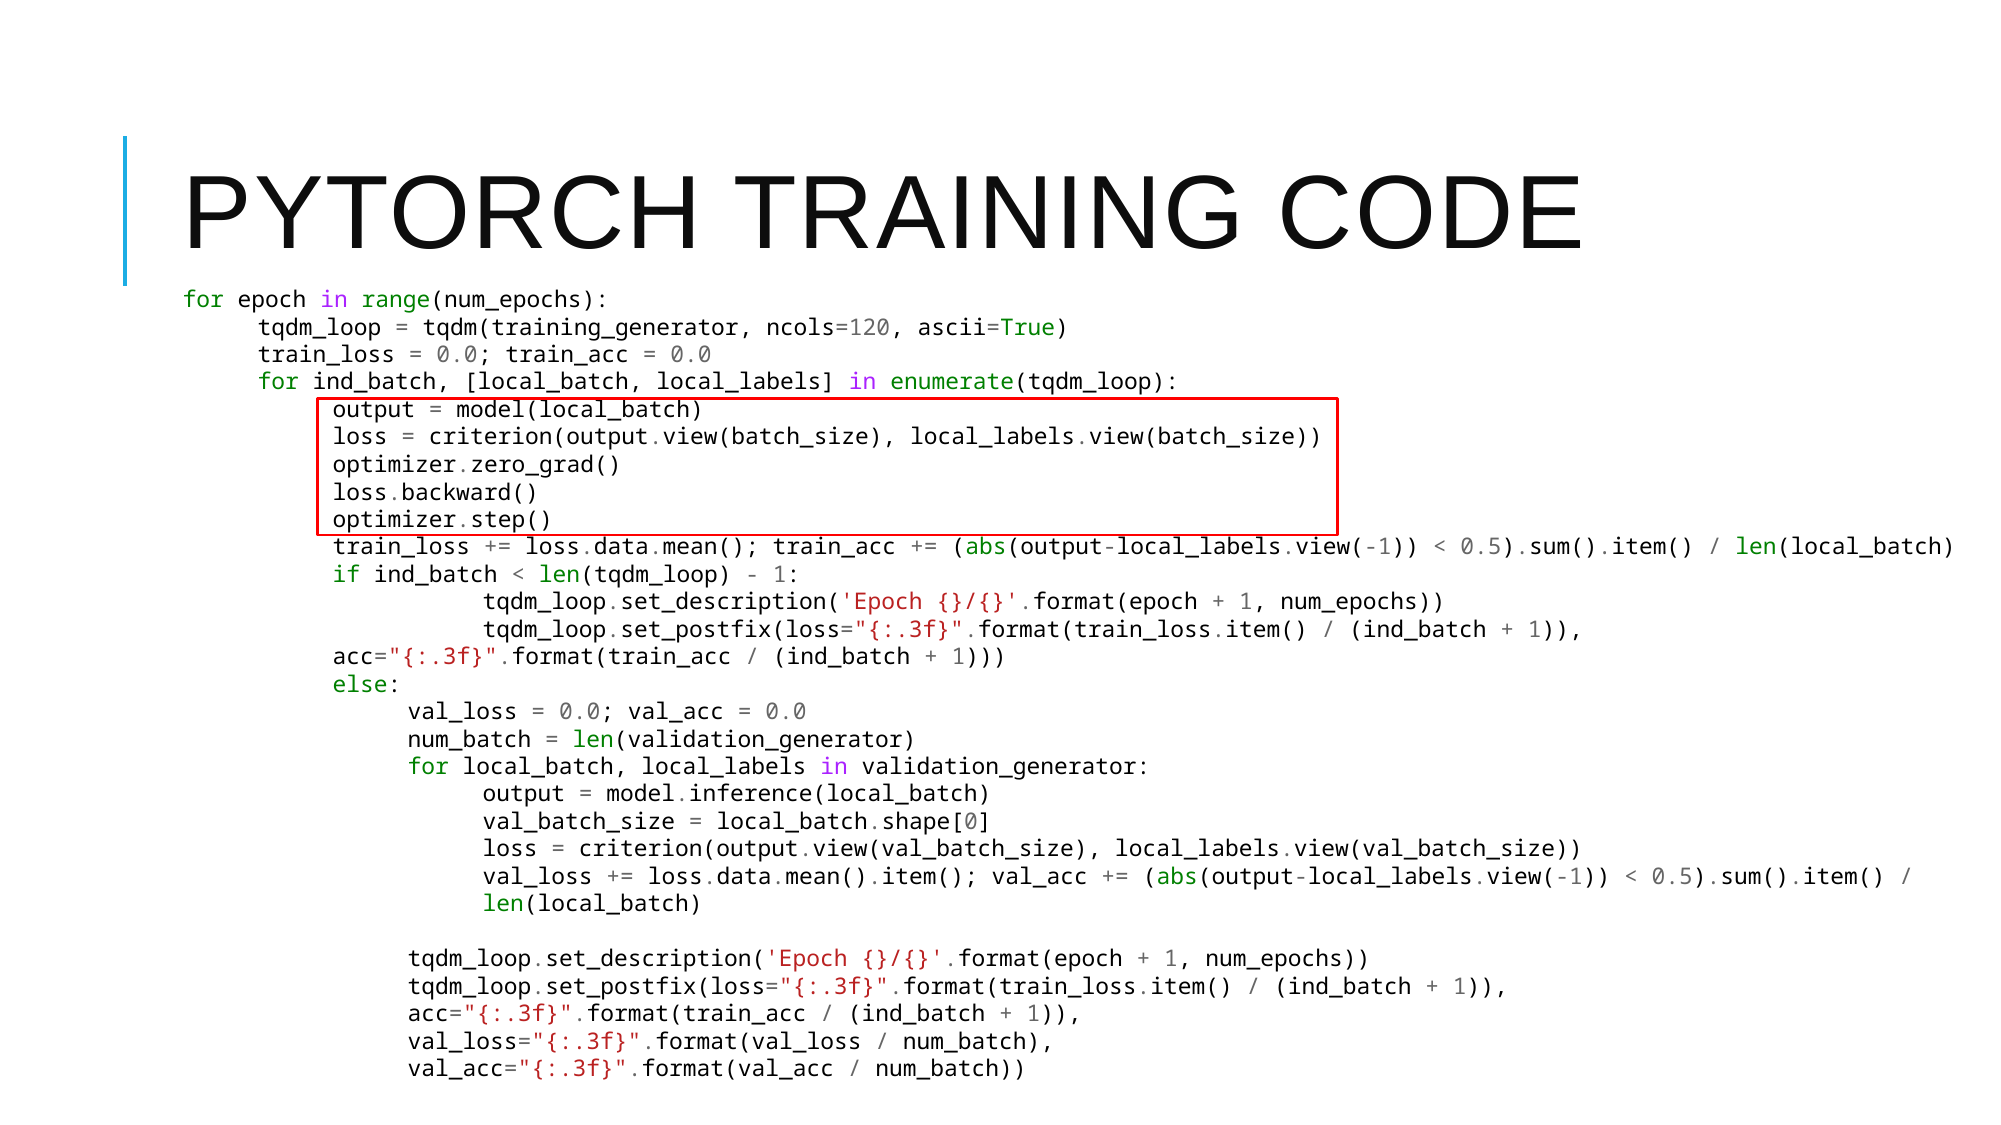

# Pytorch training code

for epoch in range(num_epochs):
tqdm_loop = tqdm(training_generator, ncols=120, ascii=True)
train_loss = 0.0; train_acc = 0.0
for ind_batch, [local_batch, local_labels] in enumerate(tqdm_loop):
output = model(local_batch)
loss = criterion(output.view(batch_size), local_labels.view(batch_size))
optimizer.zero_grad()
loss.backward()
optimizer.step()
train_loss += loss.data.mean(); train_acc += (abs(output-local_labels.view(-1)) < 0.5).sum().item() / len(local_batch)
if ind_batch < len(tqdm_loop) - 1:
	tqdm_loop.set_description('Epoch {}/{}'.format(epoch + 1, num_epochs))
	tqdm_loop.set_postfix(loss="{:.3f}".format(train_loss.item() / (ind_batch + 1)), acc="{:.3f}".format(train_acc / (ind_batch + 1)))
else:
val_loss = 0.0; val_acc = 0.0
num_batch = len(validation_generator)
for local_batch, local_labels in validation_generator:
output = model.inference(local_batch)
val_batch_size = local_batch.shape[0]
loss = criterion(output.view(val_batch_size), local_labels.view(val_batch_size))
val_loss += loss.data.mean().item(); val_acc += (abs(output-local_labels.view(-1)) < 0.5).sum().item() / len(local_batch)

tqdm_loop.set_description('Epoch {}/{}'.format(epoch + 1, num_epochs))
tqdm_loop.set_postfix(loss="{:.3f}".format(train_loss.item() / (ind_batch + 1)),
acc="{:.3f}".format(train_acc / (ind_batch + 1)),
val_loss="{:.3f}".format(val_loss / num_batch),
val_acc="{:.3f}".format(val_acc / num_batch))